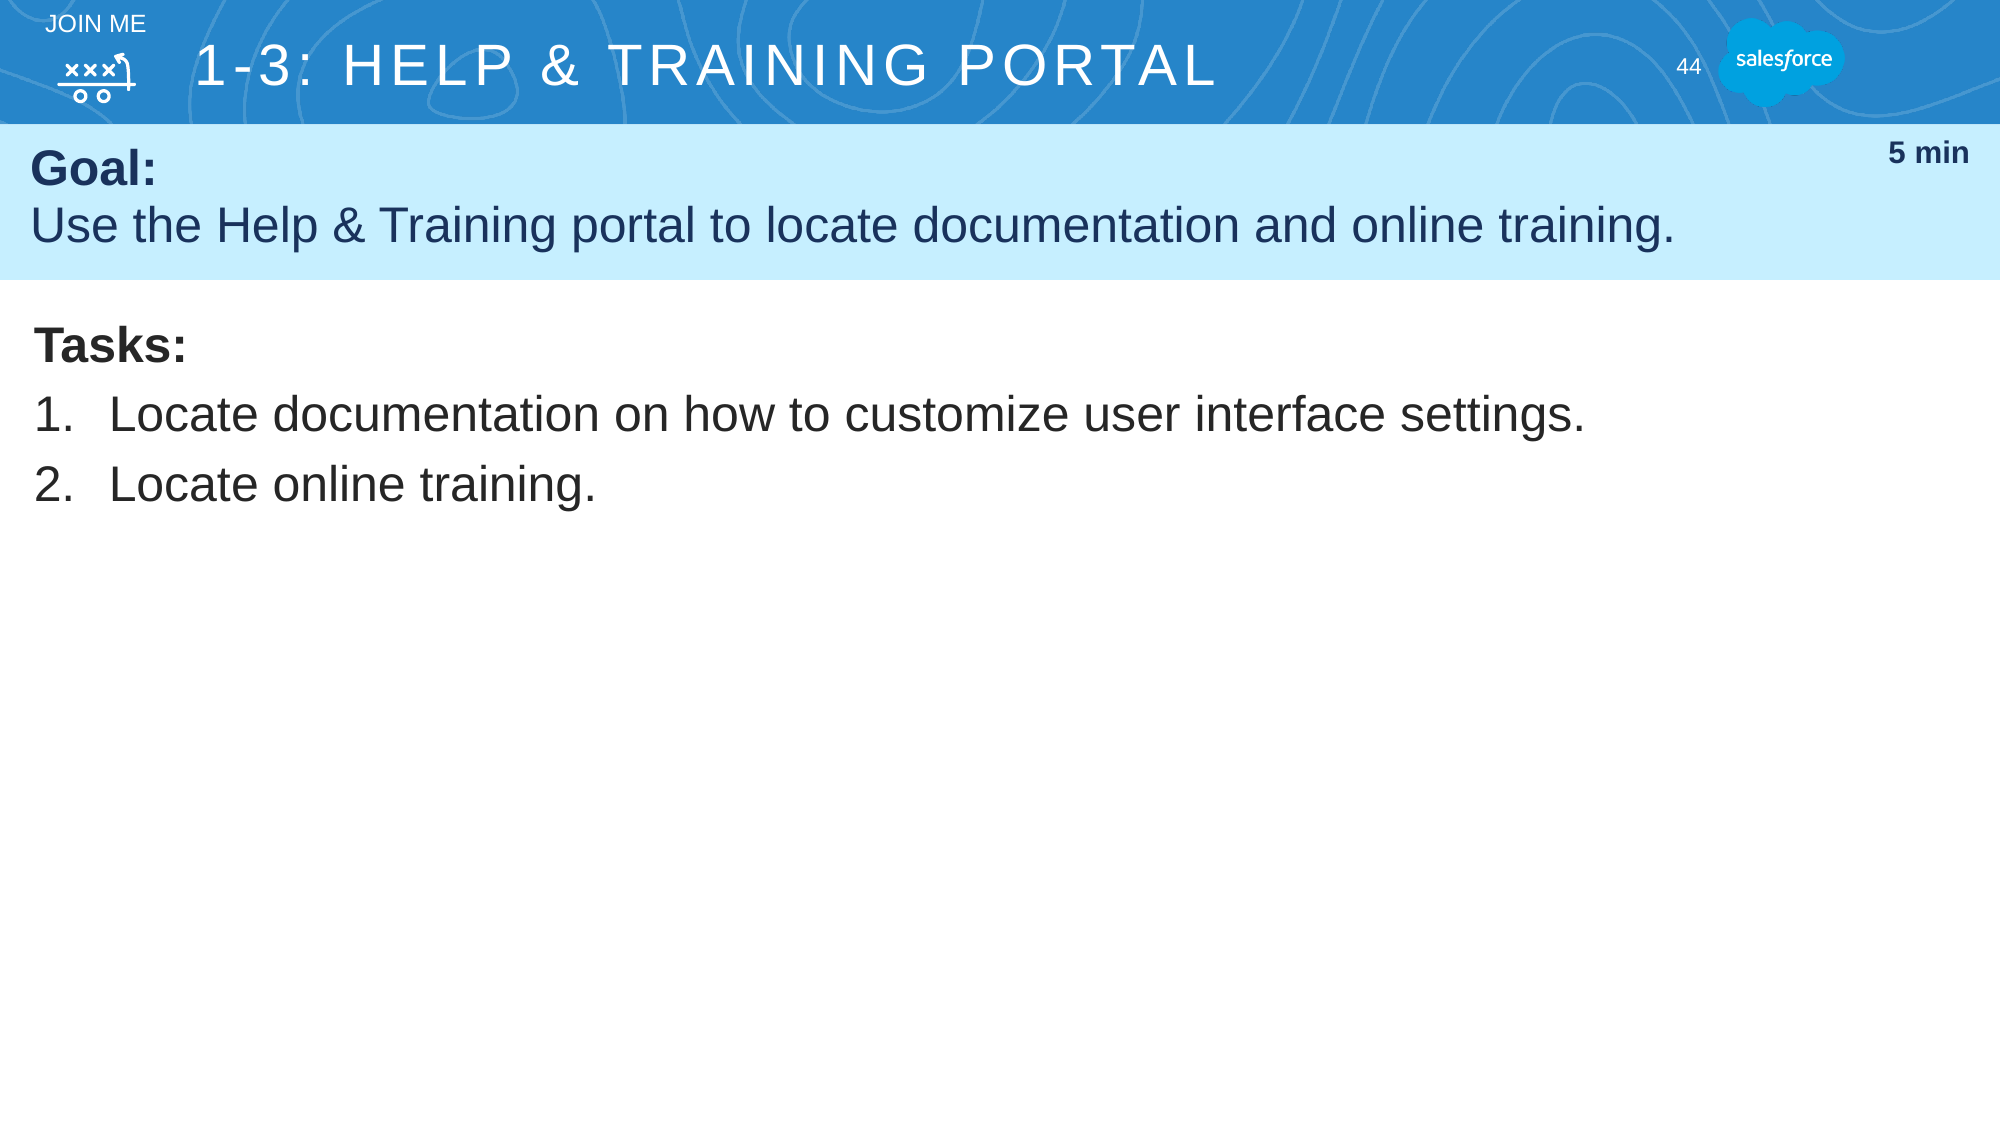

JOIN ME
# 1-3: Help & Training Portal
44
Goal:
Use the Help & Training portal to locate documentation and online training.
5 min
Tasks:
Locate documentation on how to customize user interface settings.
Locate online training.